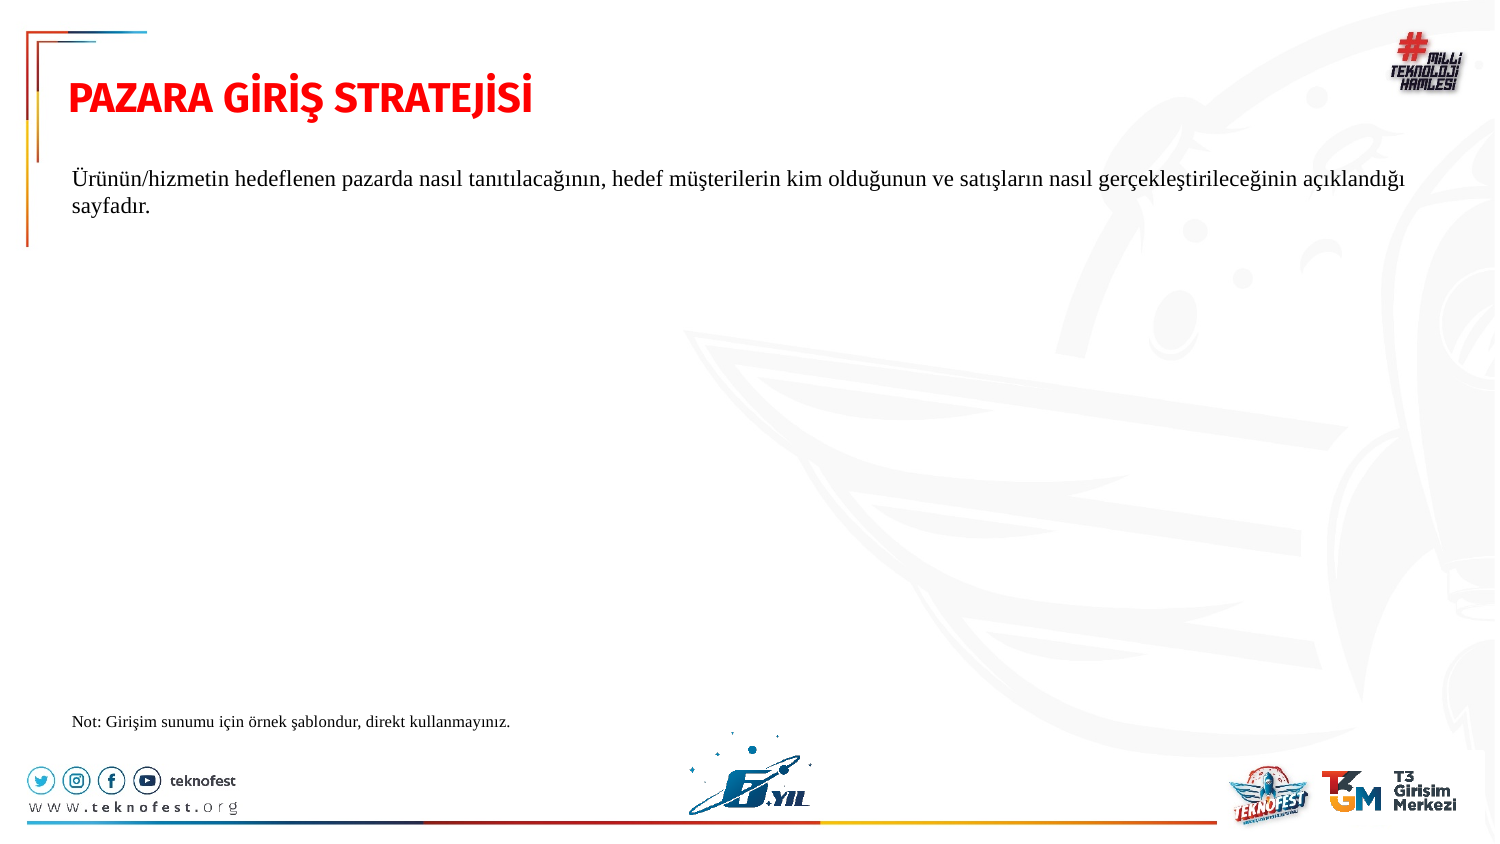

PAZARA GİRİŞ STRATEJİSİ
Ürünün/hizmetin hedeflenen pazarda nasıl tanıtılacağının, hedef müşterilerin kim olduğunun ve satışların nasıl gerçekleştirileceğinin açıklandığı sayfadır.

Not: Girişim sunumu için örnek şablondur, direkt kullanmayınız.